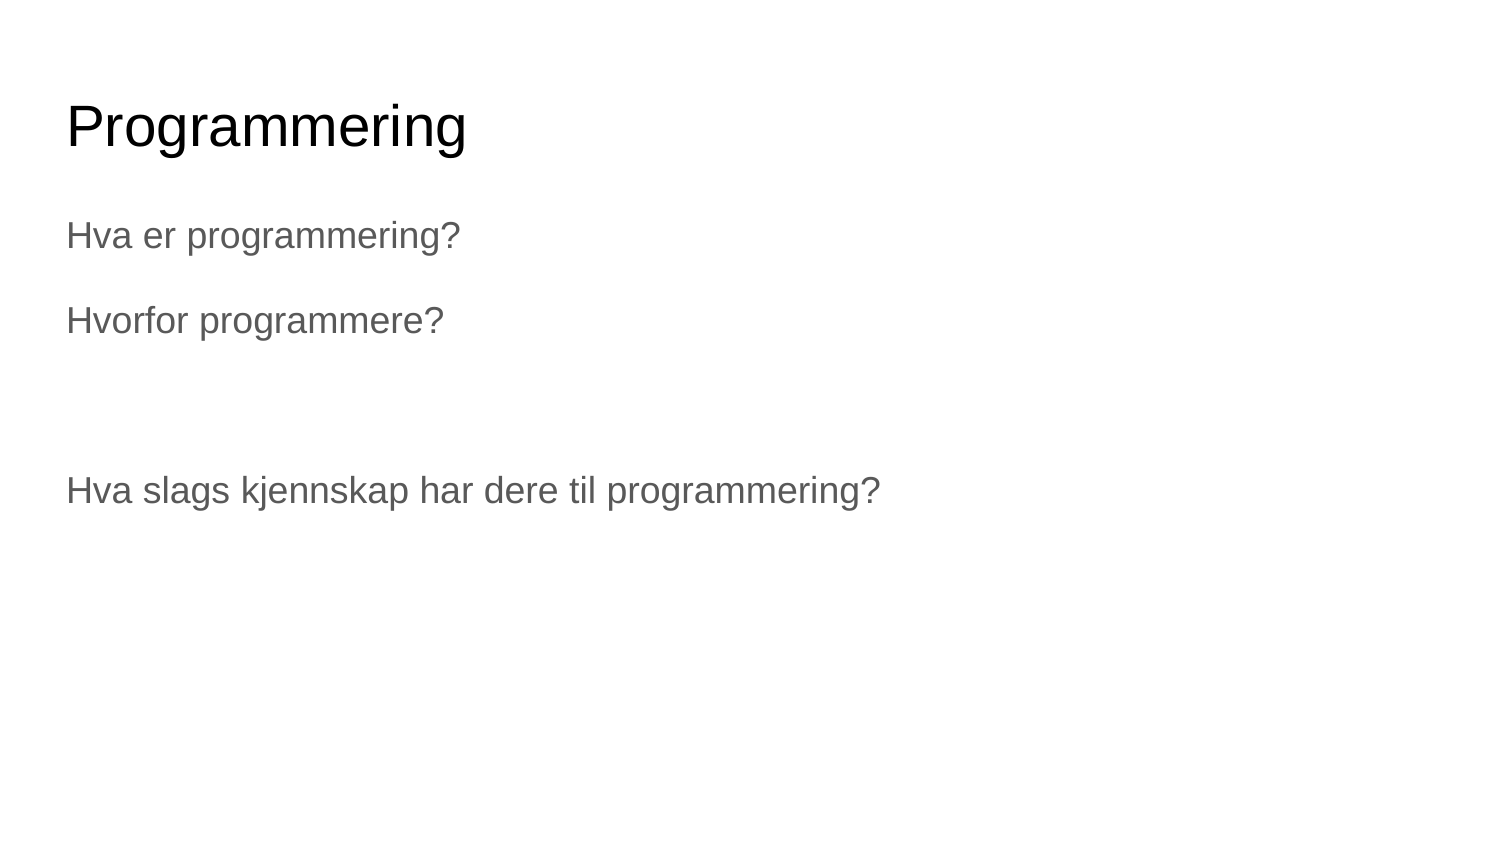

# Programmering
Hva er programmering?
Hvorfor programmere?

Hva slags kjennskap har dere til programmering?